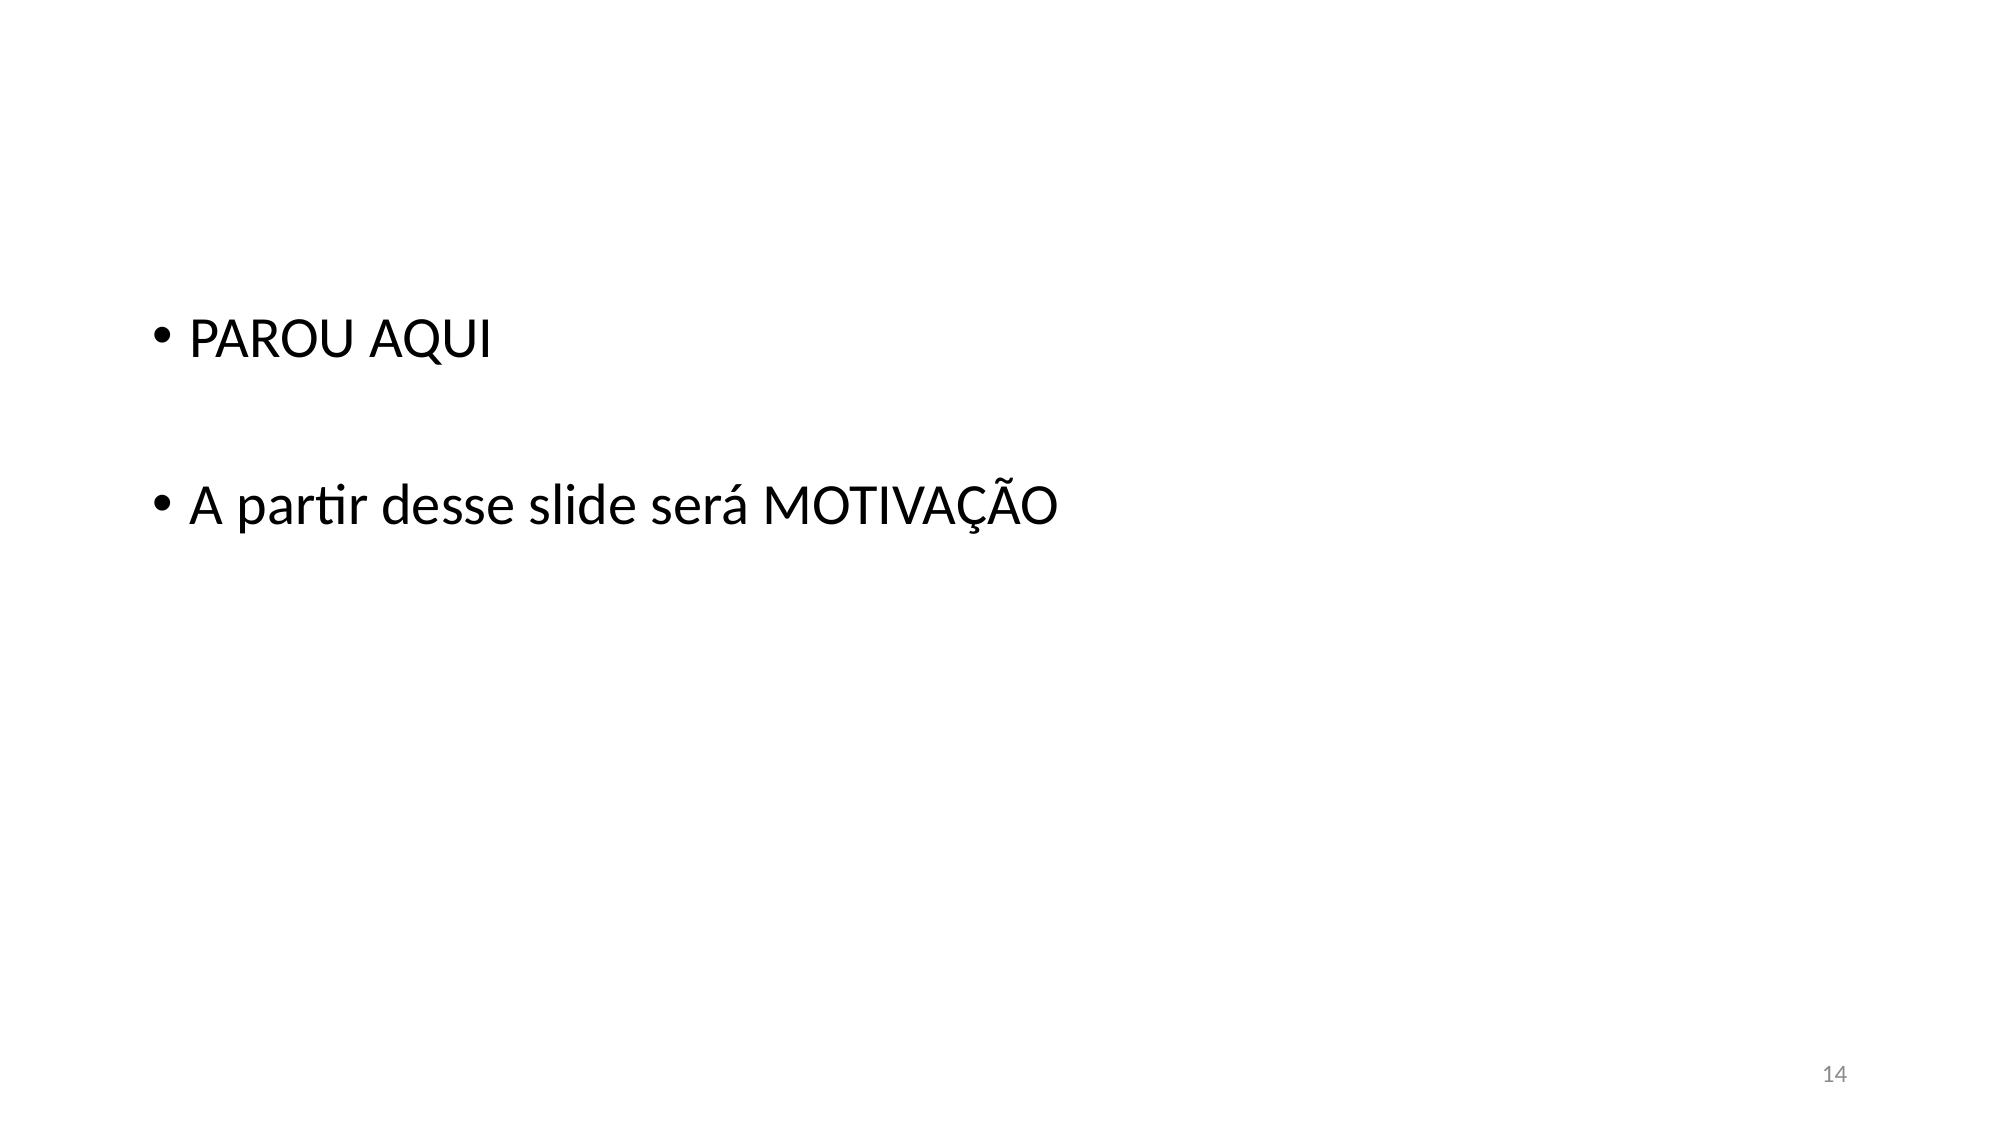

#
PAROU AQUI

A partir desse slide será MOTIVAÇÃO
14